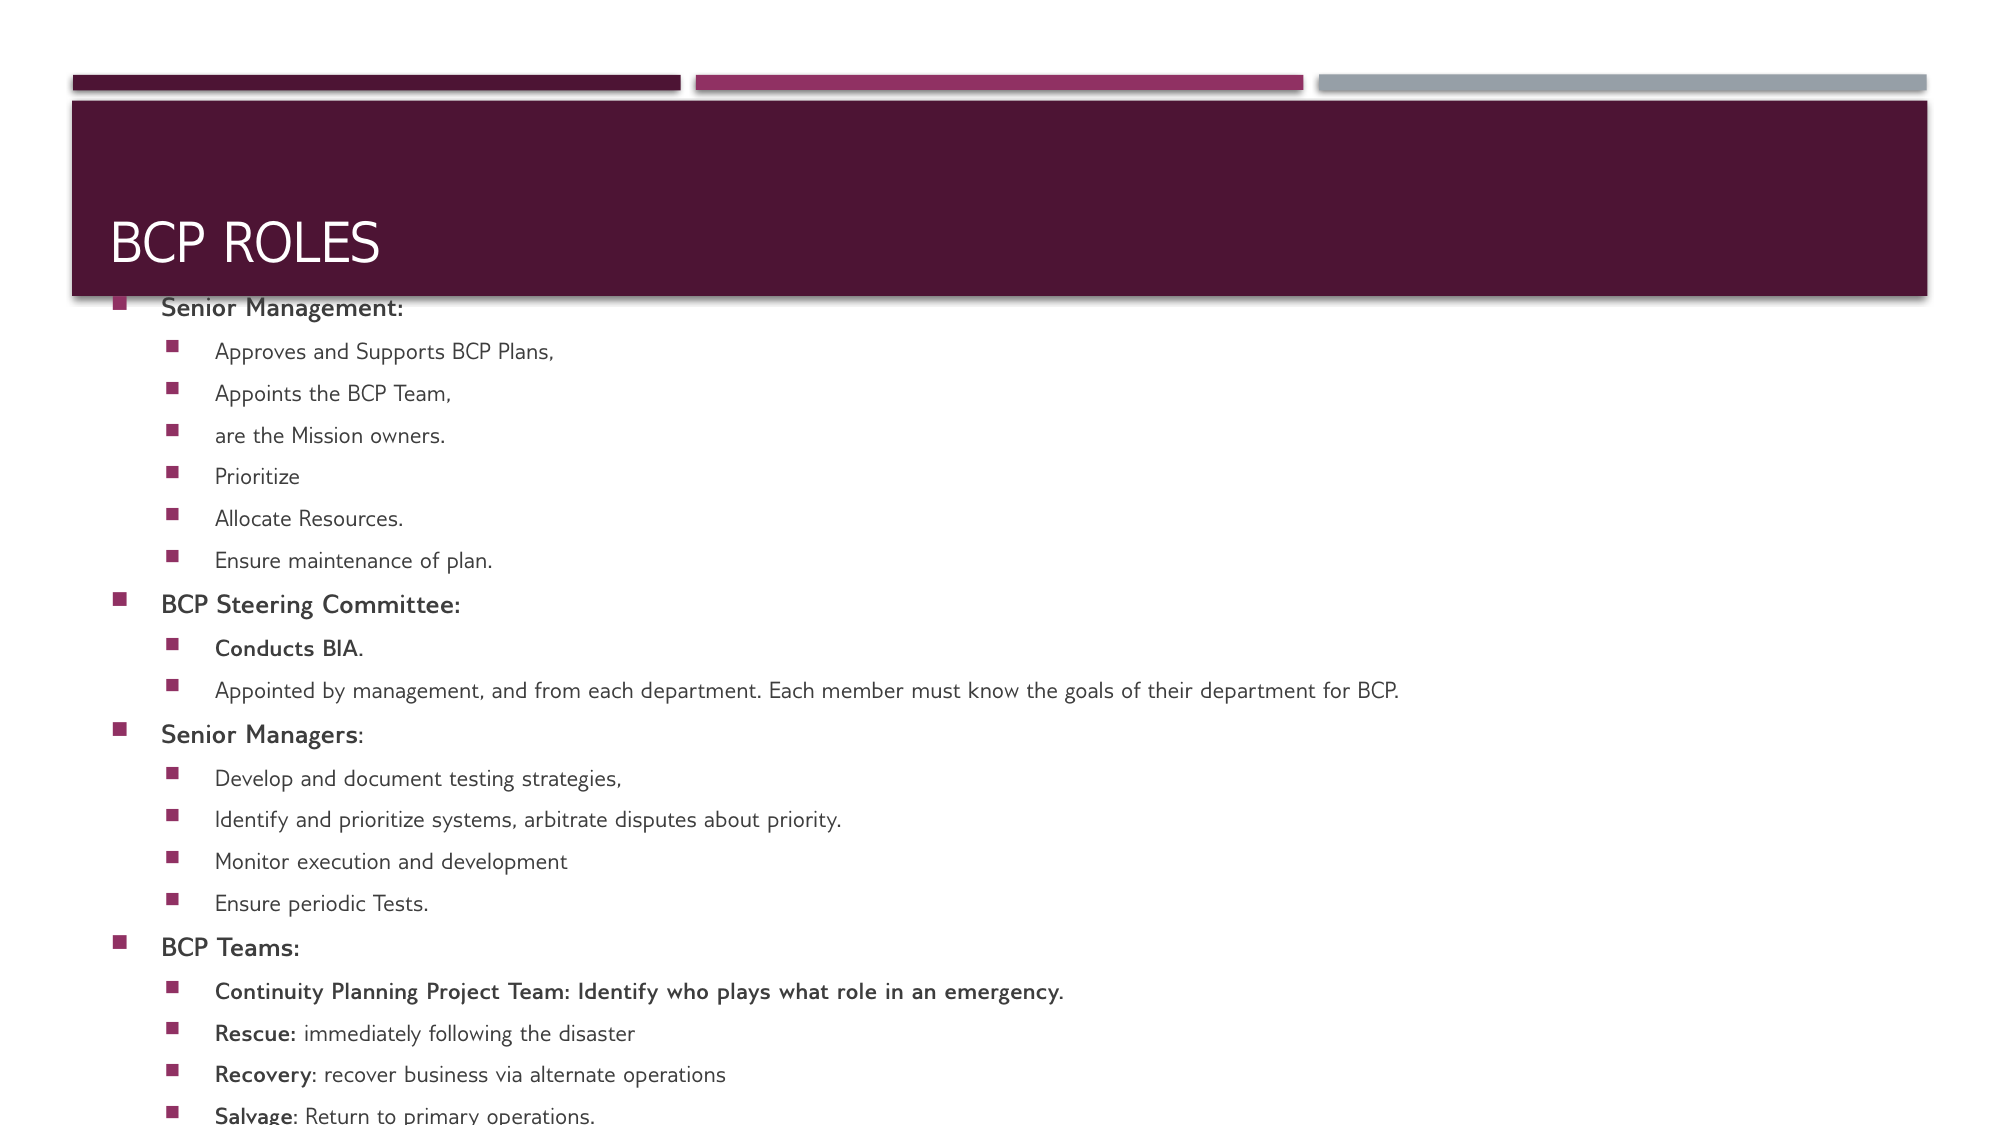

# BCP ROLES
Senior Management:
Approves and Supports BCP Plans,
Appoints the BCP Team,
are the Mission owners.
Prioritize
Allocate Resources.
Ensure maintenance of plan.
BCP Steering Committee:
Conducts BIA.
Appointed by management, and from each department. Each member must know the goals of their department for BCP.
Senior Managers:
Develop and document testing strategies,
Identify and prioritize systems, arbitrate disputes about priority.
Monitor execution and development
Ensure periodic Tests.
BCP Teams:
Continuity Planning Project Team: Identify who plays what role in an emergency.
Rescue: immediately following the disaster
Recovery: recover business via alternate operations
Salvage: Return to primary operations.